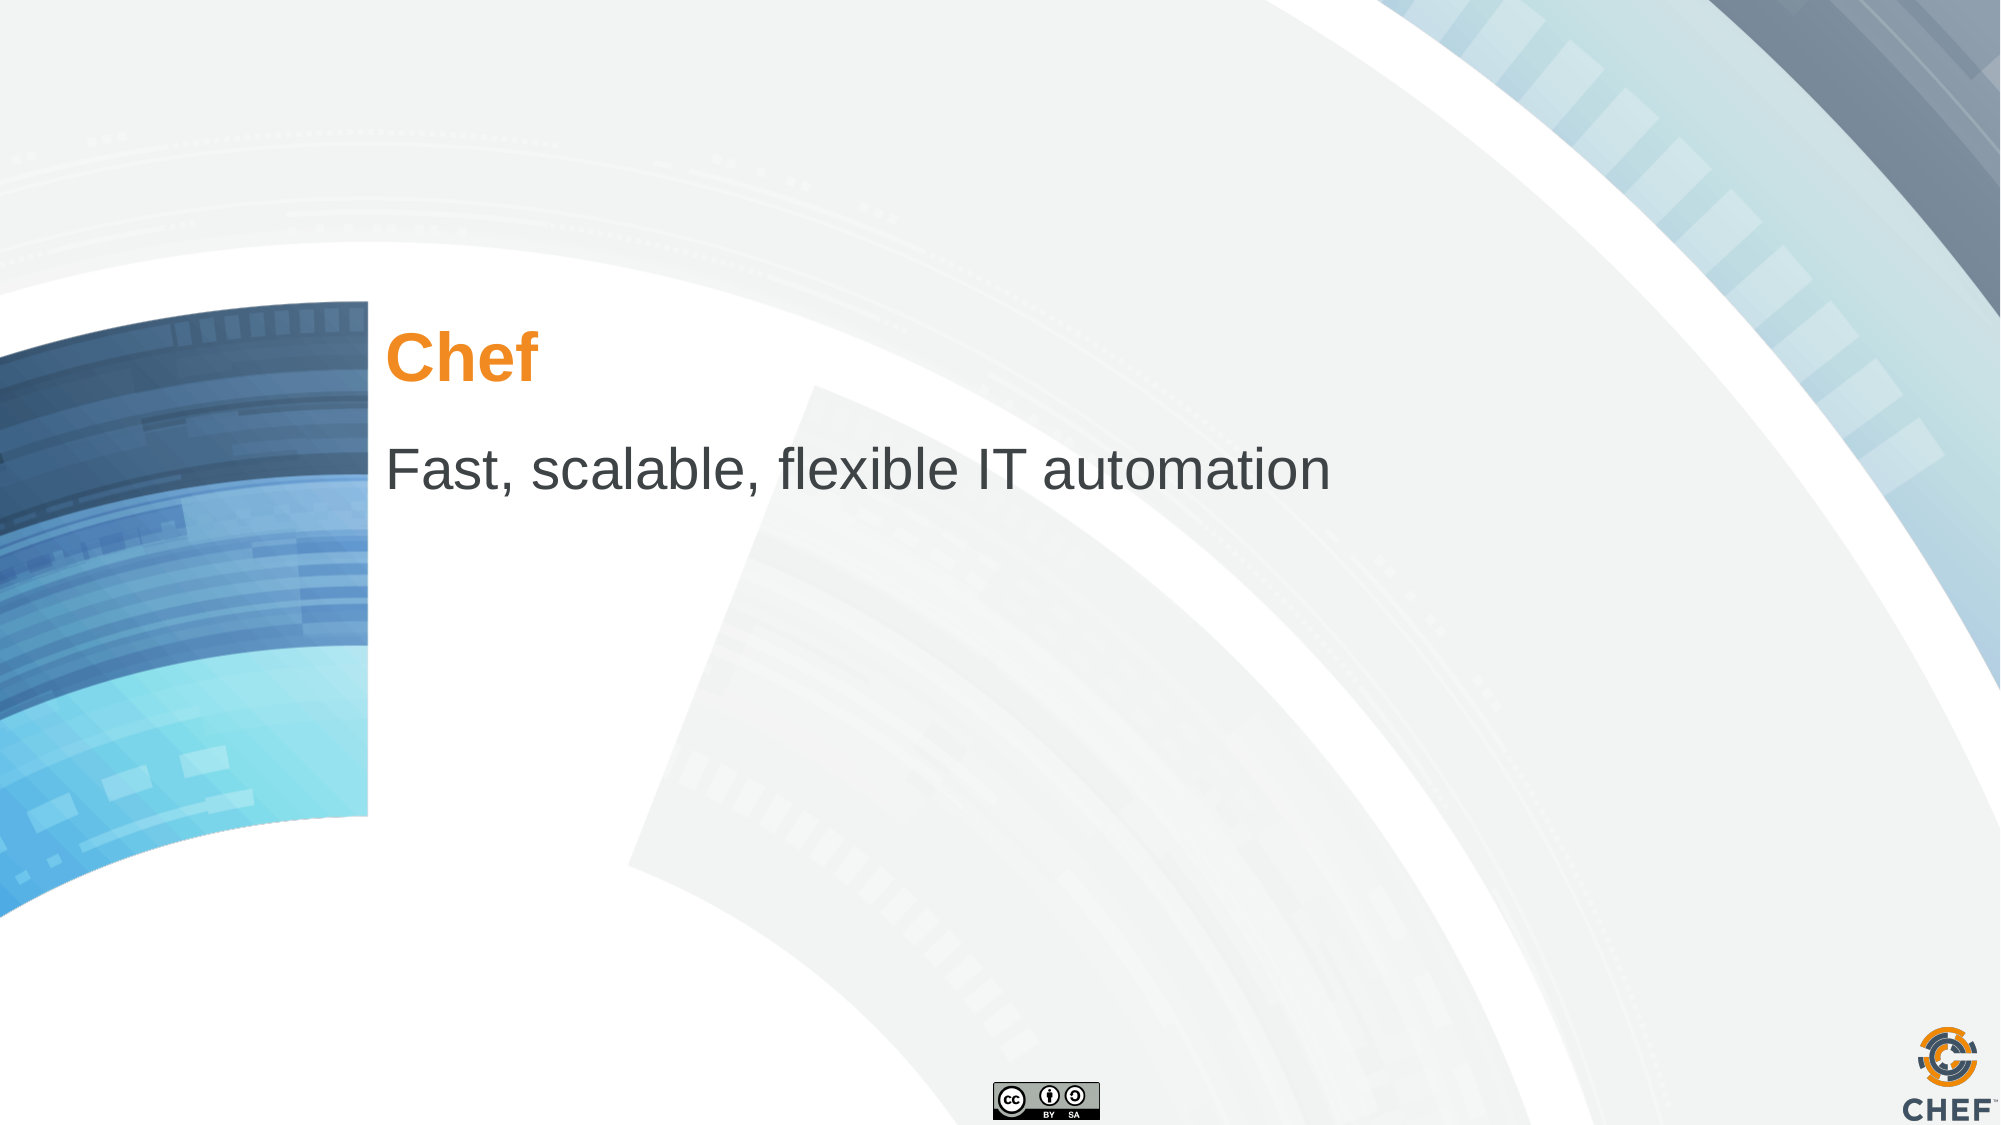

# Chef
Fast, scalable, flexible IT automation